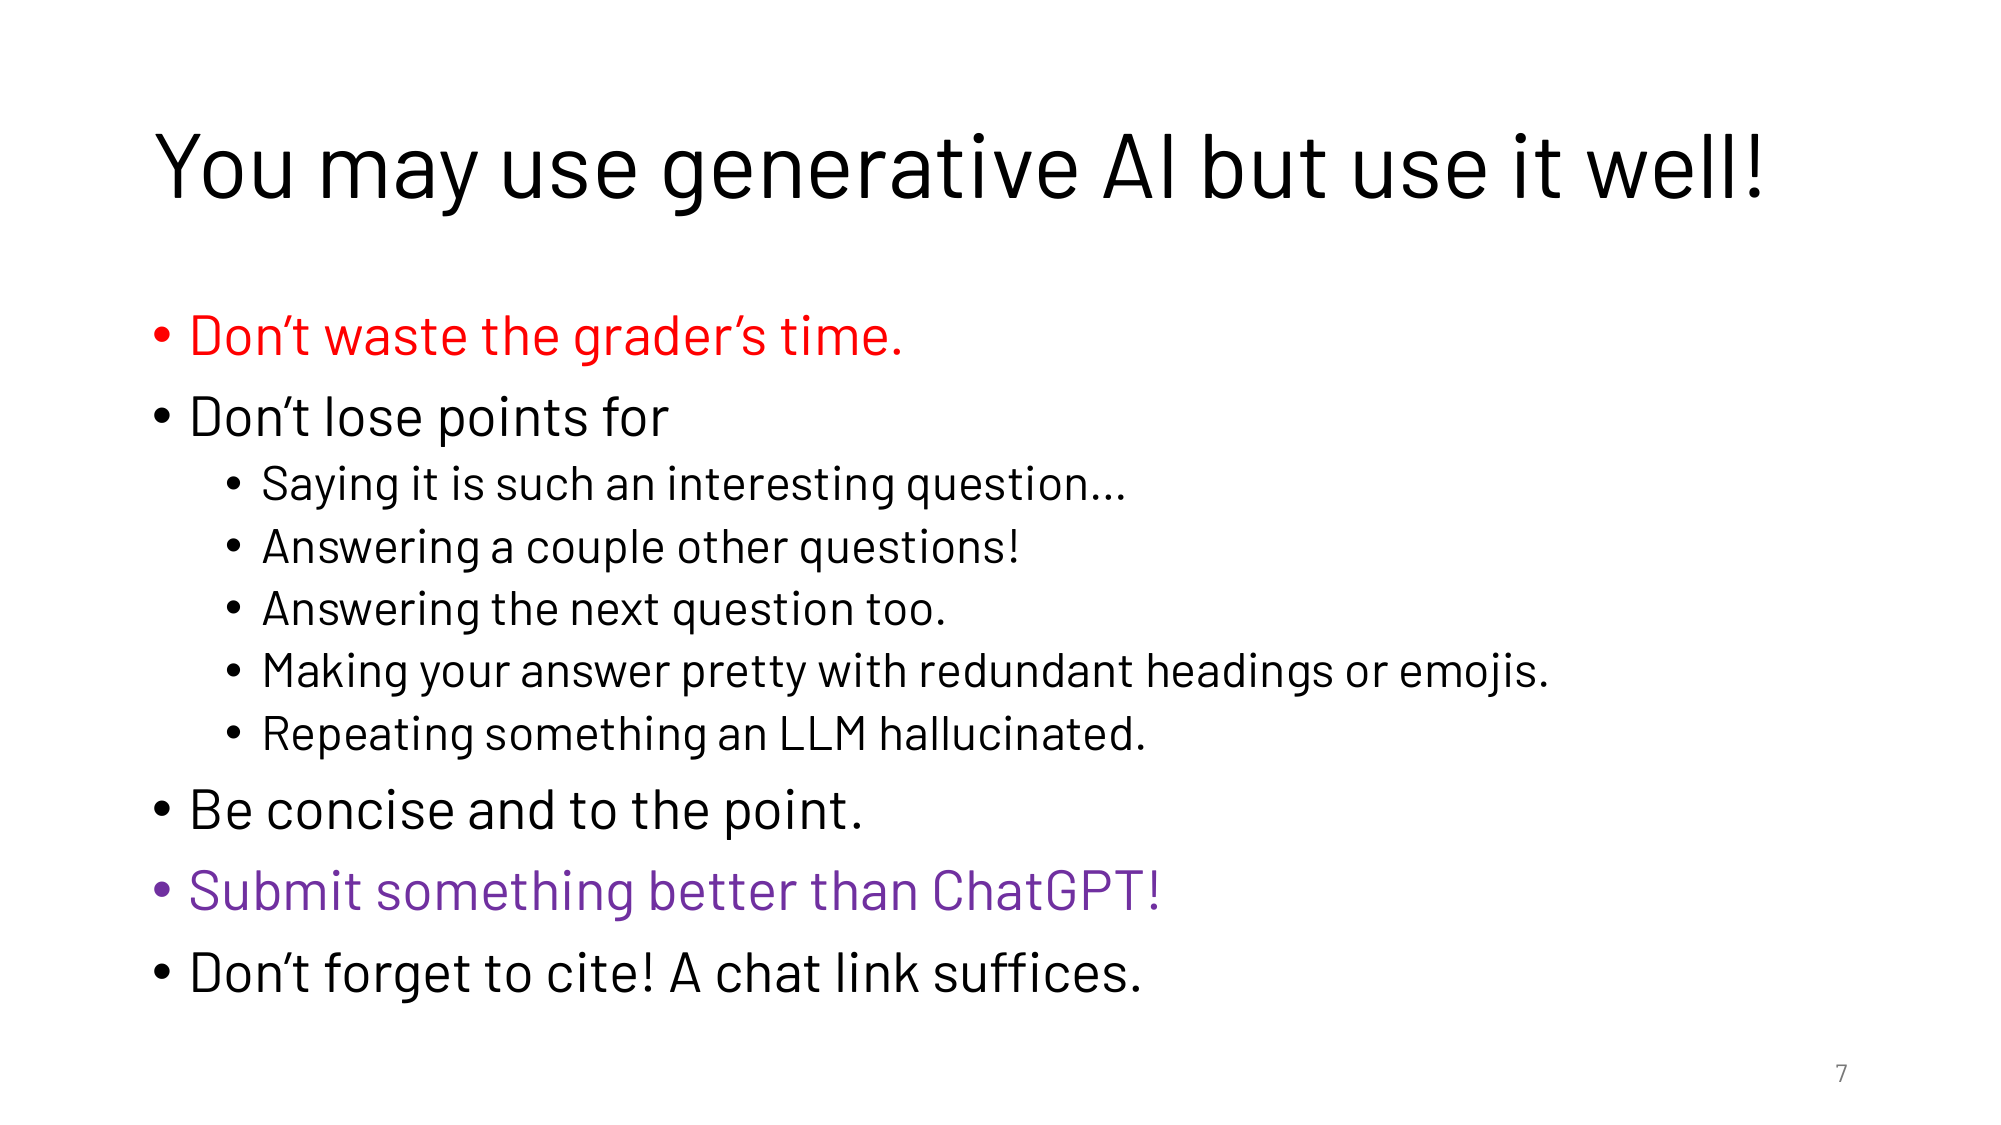

# You may use generative AI but use it well!
Don’t waste the grader’s time.
Don’t lose points for
Saying it is such an interesting question…
Answering a couple other questions!
Answering the next question too.
Making your answer pretty with redundant headings or emojis.
Repeating something an LLM hallucinated.
Be concise and to the point.
Submit something better than ChatGPT!
Don’t forget to cite! A chat link suffices.
7